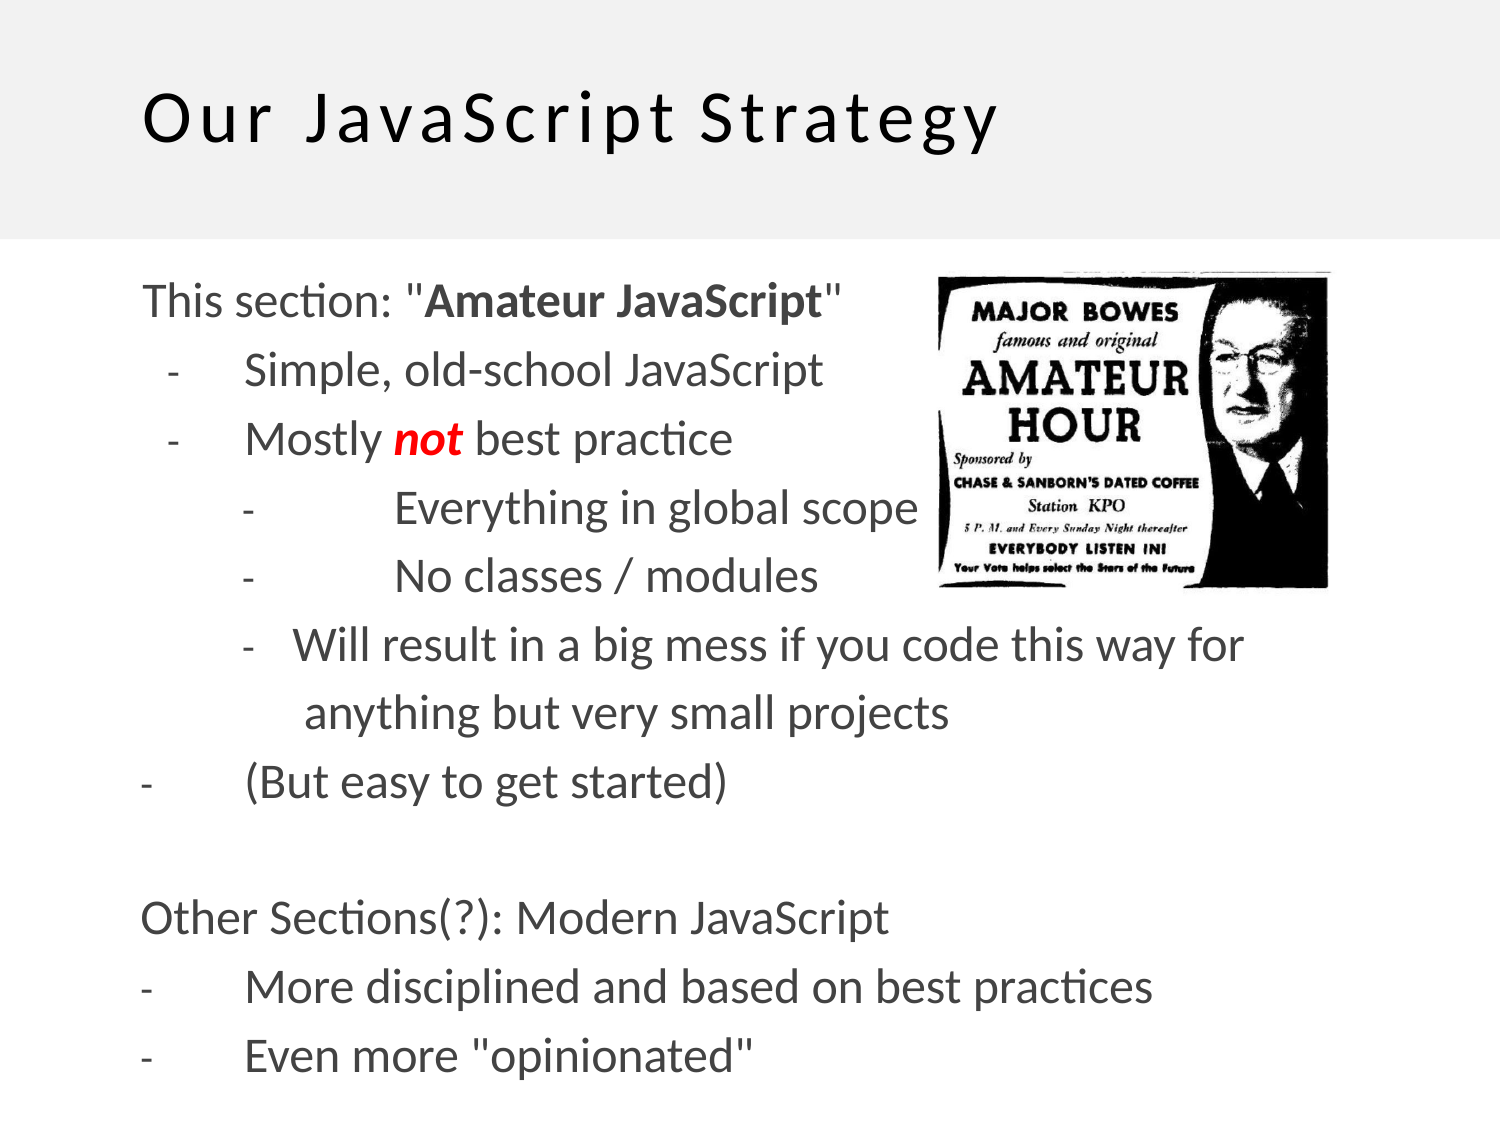

# Our JavaScript Strategy
This section: "Amateur JavaScript"
-	Simple, old-school JavaScript
-	Mostly not best practice
-	Everything in global scope
-	No classes / modules
-	Will result in a big mess if you code this way for  anything but very small projects
-	(But easy to get started)

Other Sections(?): Modern JavaScript
-	More disciplined and based on best practices
-	Even more "opinionated"